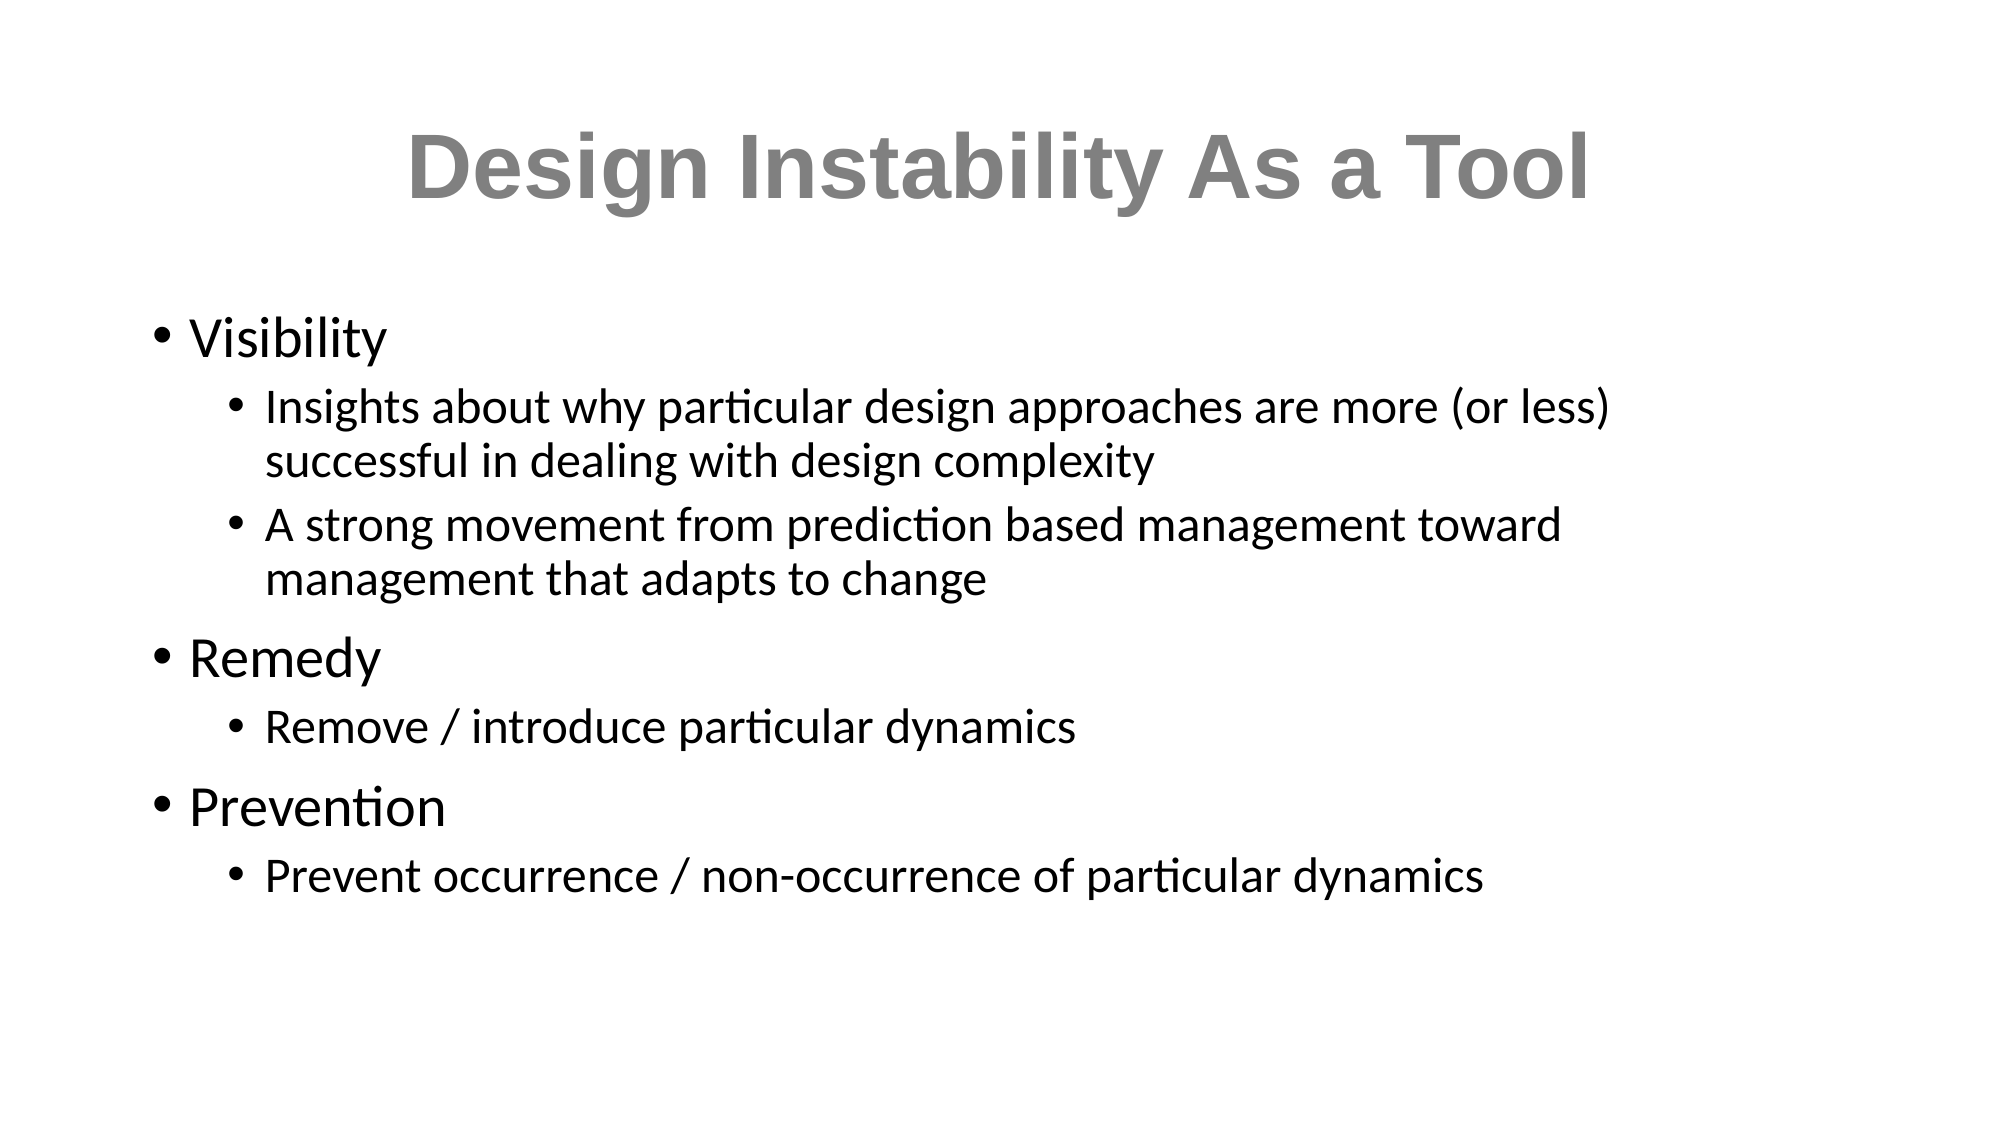

# Design Instability As a Tool
Visibility
Insights about why particular design approaches are more (or less) successful in dealing with design complexity
A strong movement from prediction based management toward management that adapts to change
Remedy
Remove / introduce particular dynamics
Prevention
Prevent occurrence / non-occurrence of particular dynamics